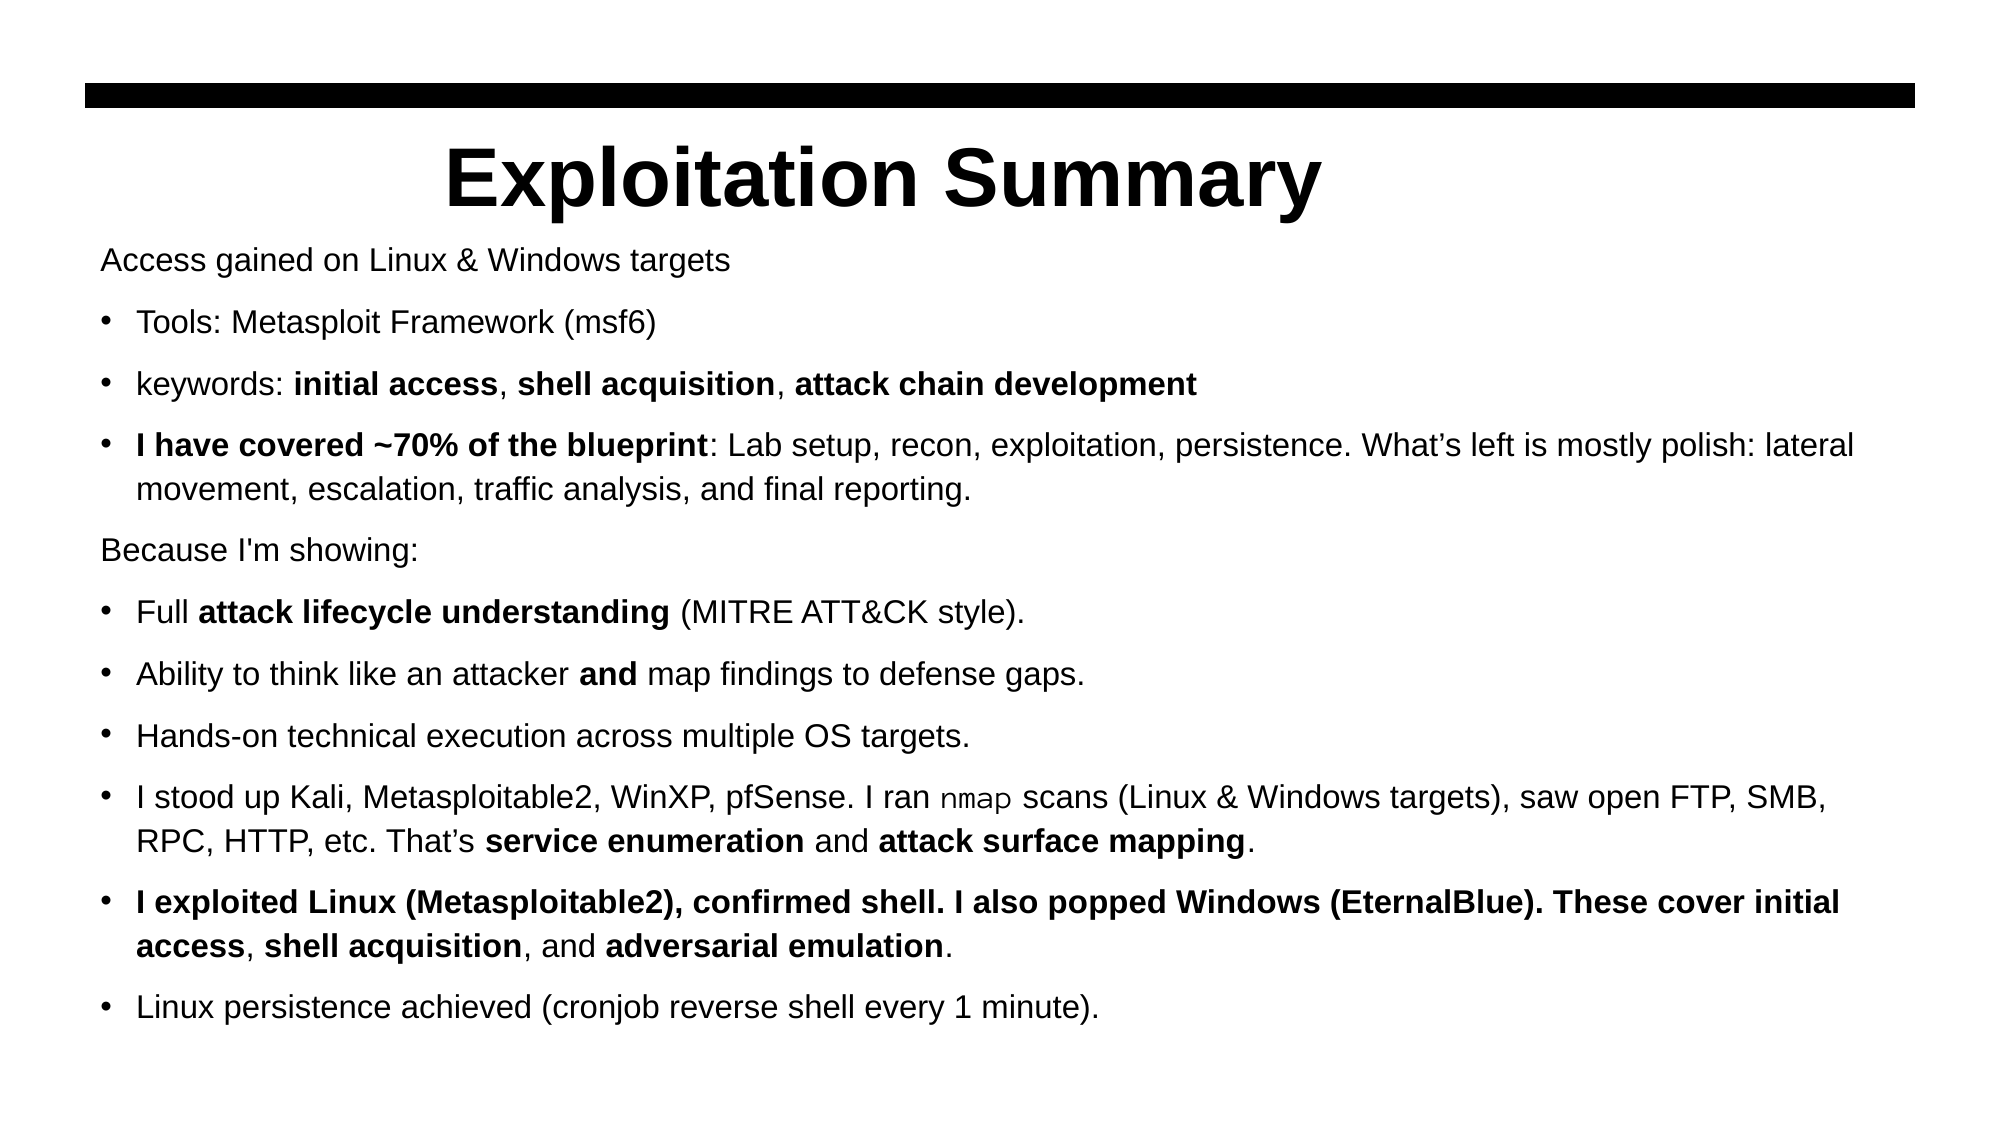

# Exploitation Summary
Access gained on Linux & Windows targets
Tools: Metasploit Framework (msf6)
keywords: initial access, shell acquisition, attack chain development
I have covered ~70% of the blueprint: Lab setup, recon, exploitation, persistence. What’s left is mostly polish: lateral movement, escalation, traffic analysis, and final reporting.
Because I'm showing:
Full attack lifecycle understanding (MITRE ATT&CK style).
Ability to think like an attacker and map findings to defense gaps.
Hands-on technical execution across multiple OS targets.
I stood up Kali, Metasploitable2, WinXP, pfSense. I ran nmap scans (Linux & Windows targets), saw open FTP, SMB, RPC, HTTP, etc. That’s service enumeration and attack surface mapping.
I exploited Linux (Metasploitable2), confirmed shell. I also popped Windows (EternalBlue). These cover initial access, shell acquisition, and adversarial emulation.
Linux persistence achieved (cronjob reverse shell every 1 minute).